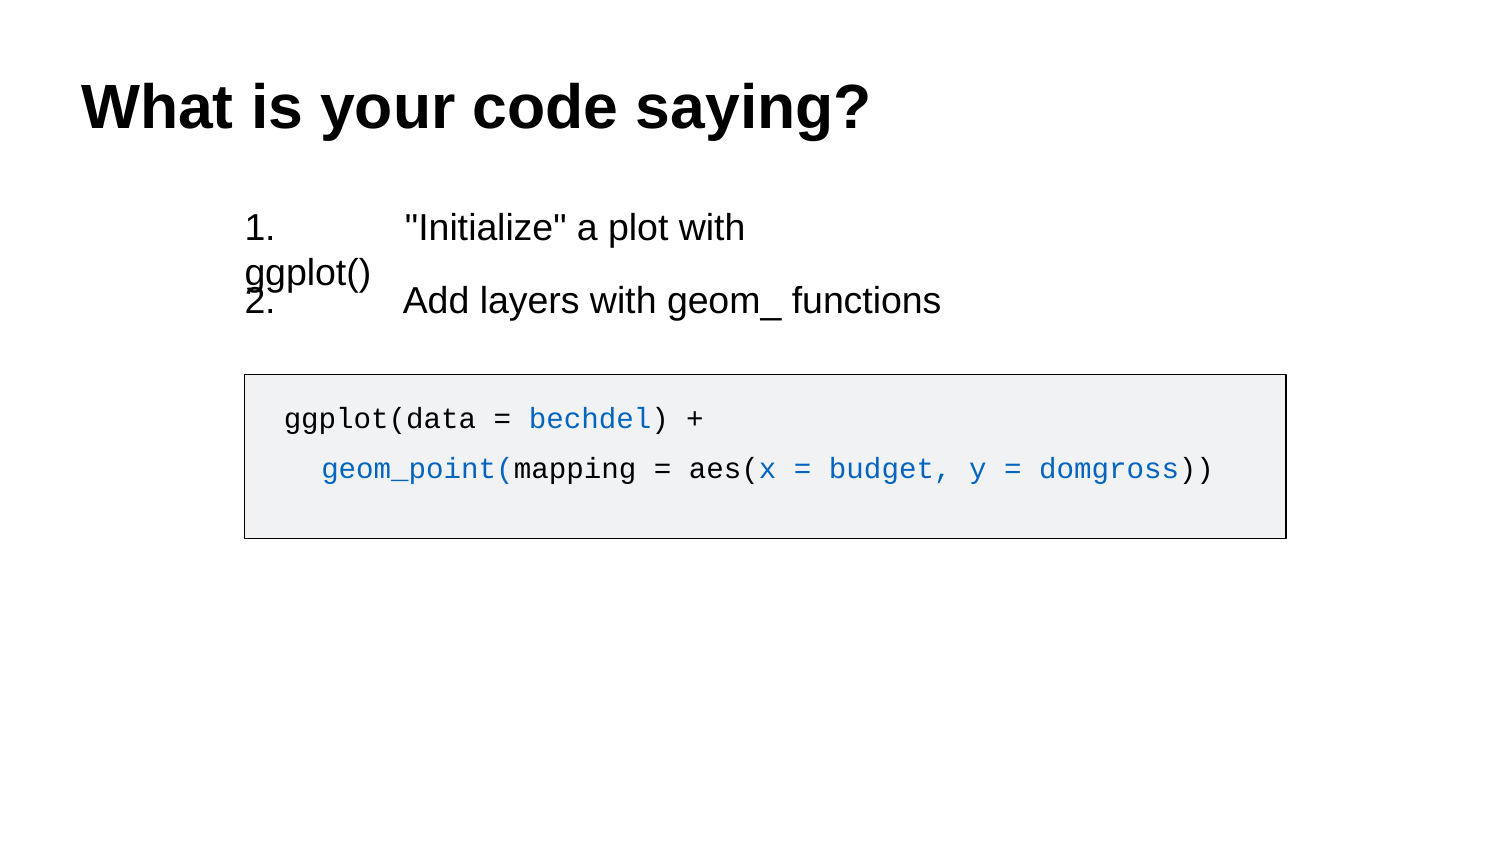

What is your code saying?
1.	 "Initialize" a plot with ggplot()
2.	 Add layers with geom_ functions
  ggplot(data = bechdel) +
  geom_point(mapping = aes(x = budget, y = domgross))